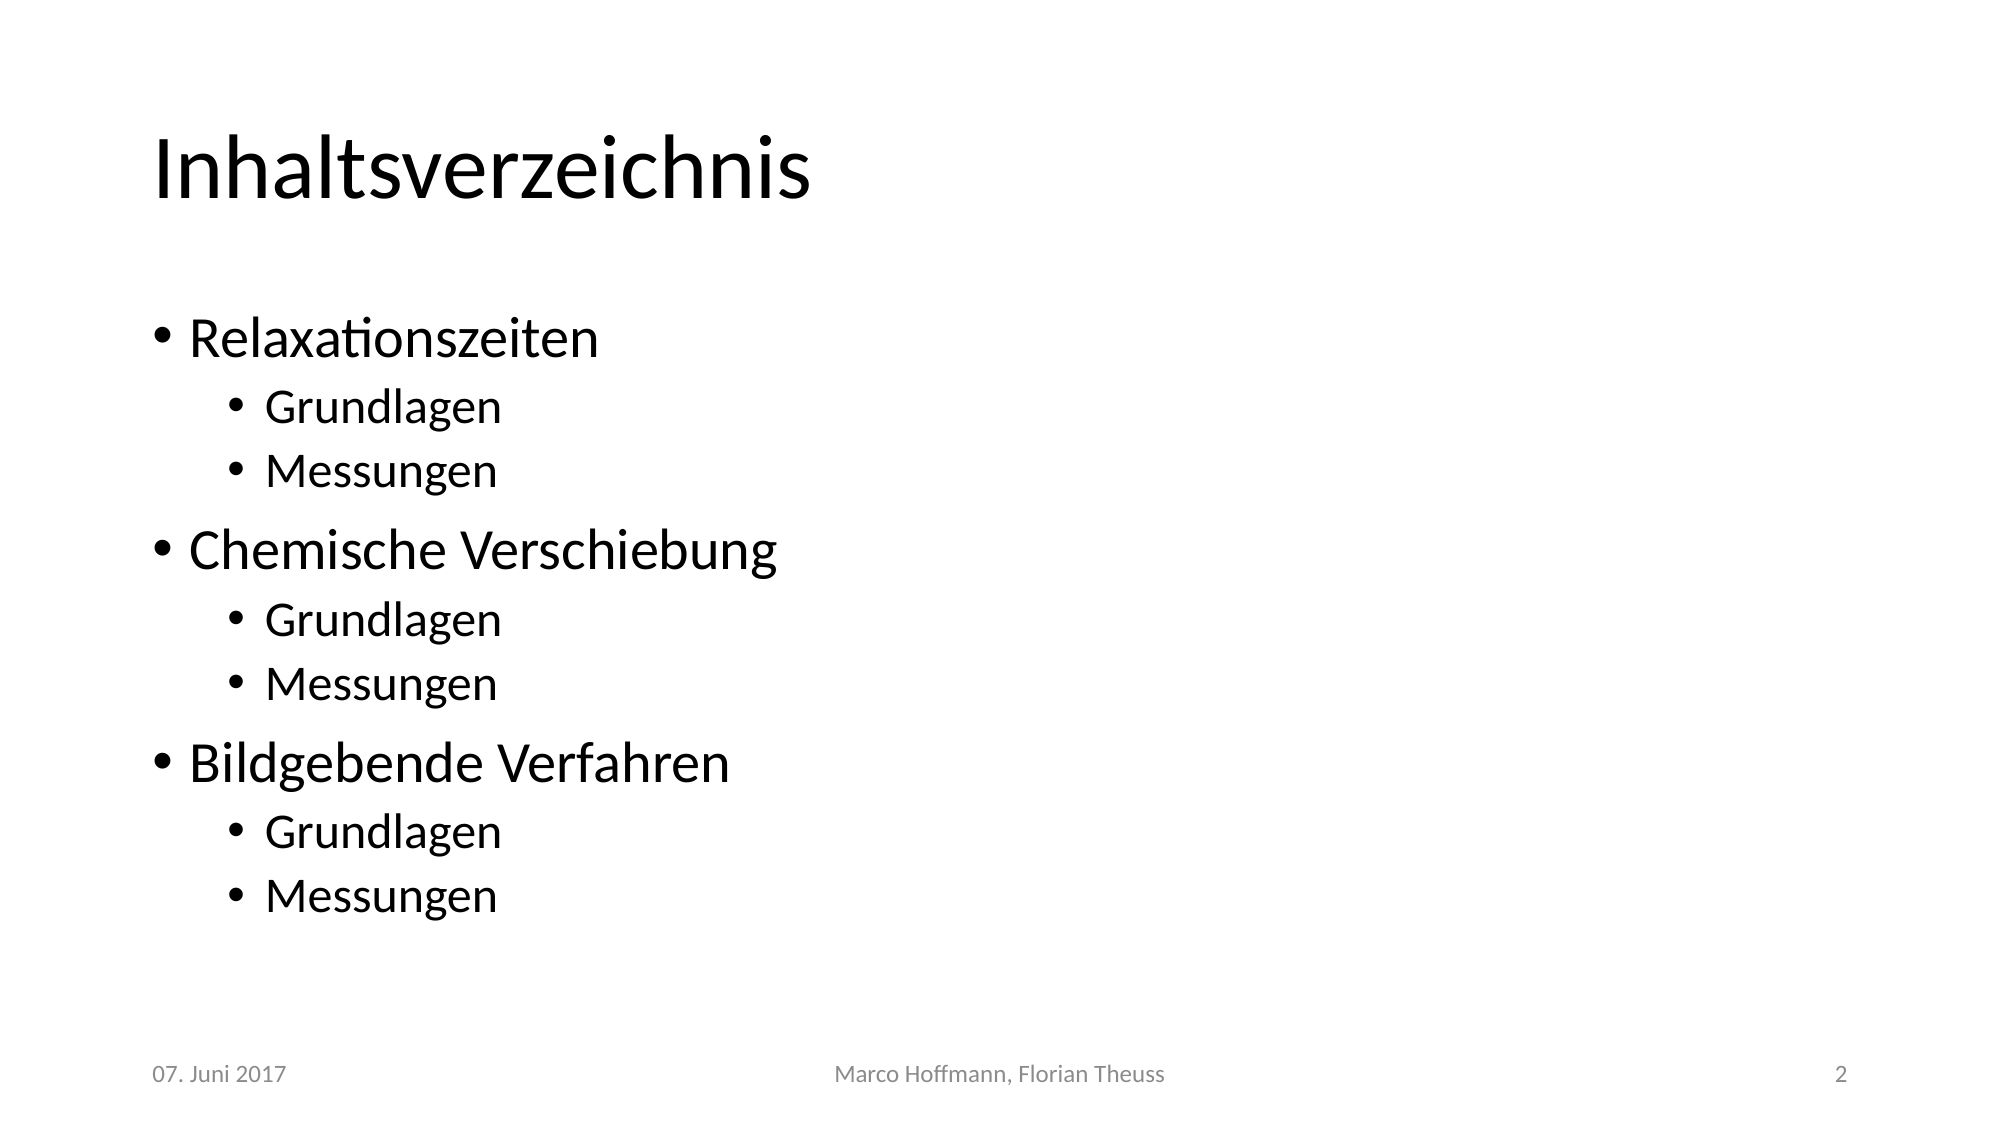

# Inhaltsverzeichnis
Relaxationszeiten
Grundlagen
Messungen
Chemische Verschiebung
Grundlagen
Messungen
Bildgebende Verfahren
Grundlagen
Messungen

07. Juni 2017
Marco Hoffmann, Florian Theuss
2